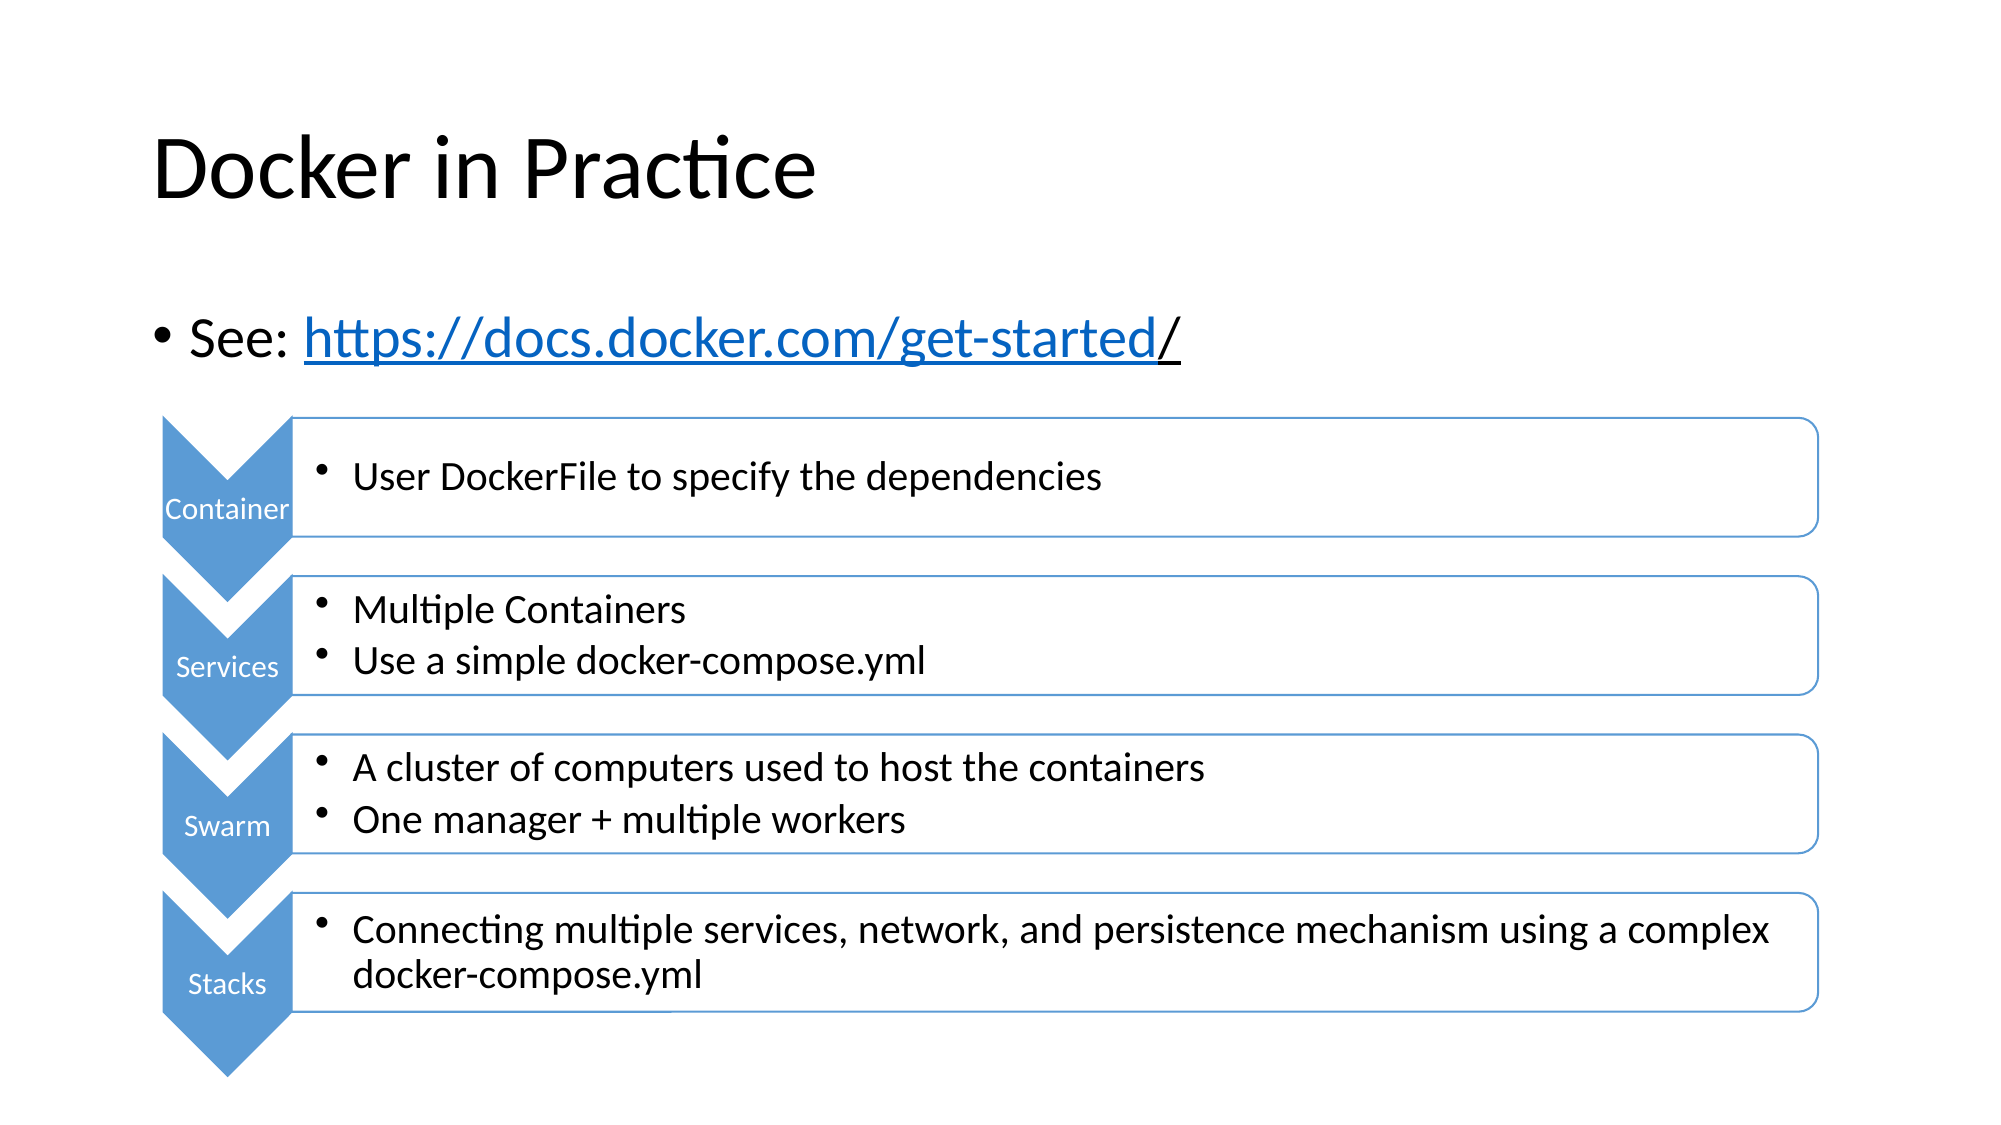

# Docker in Practice
See: https://docs.docker.com/get-started/

Container
User DockerFile to specify the dependencies
Services
Multiple Containers
Use a simple docker-compose.yml
Swarm
A cluster of computers used to host the containers
One manager + multiple workers
Stacks
Connecting multiple services, network, and persistence mechanism using a complex docker-compose.yml